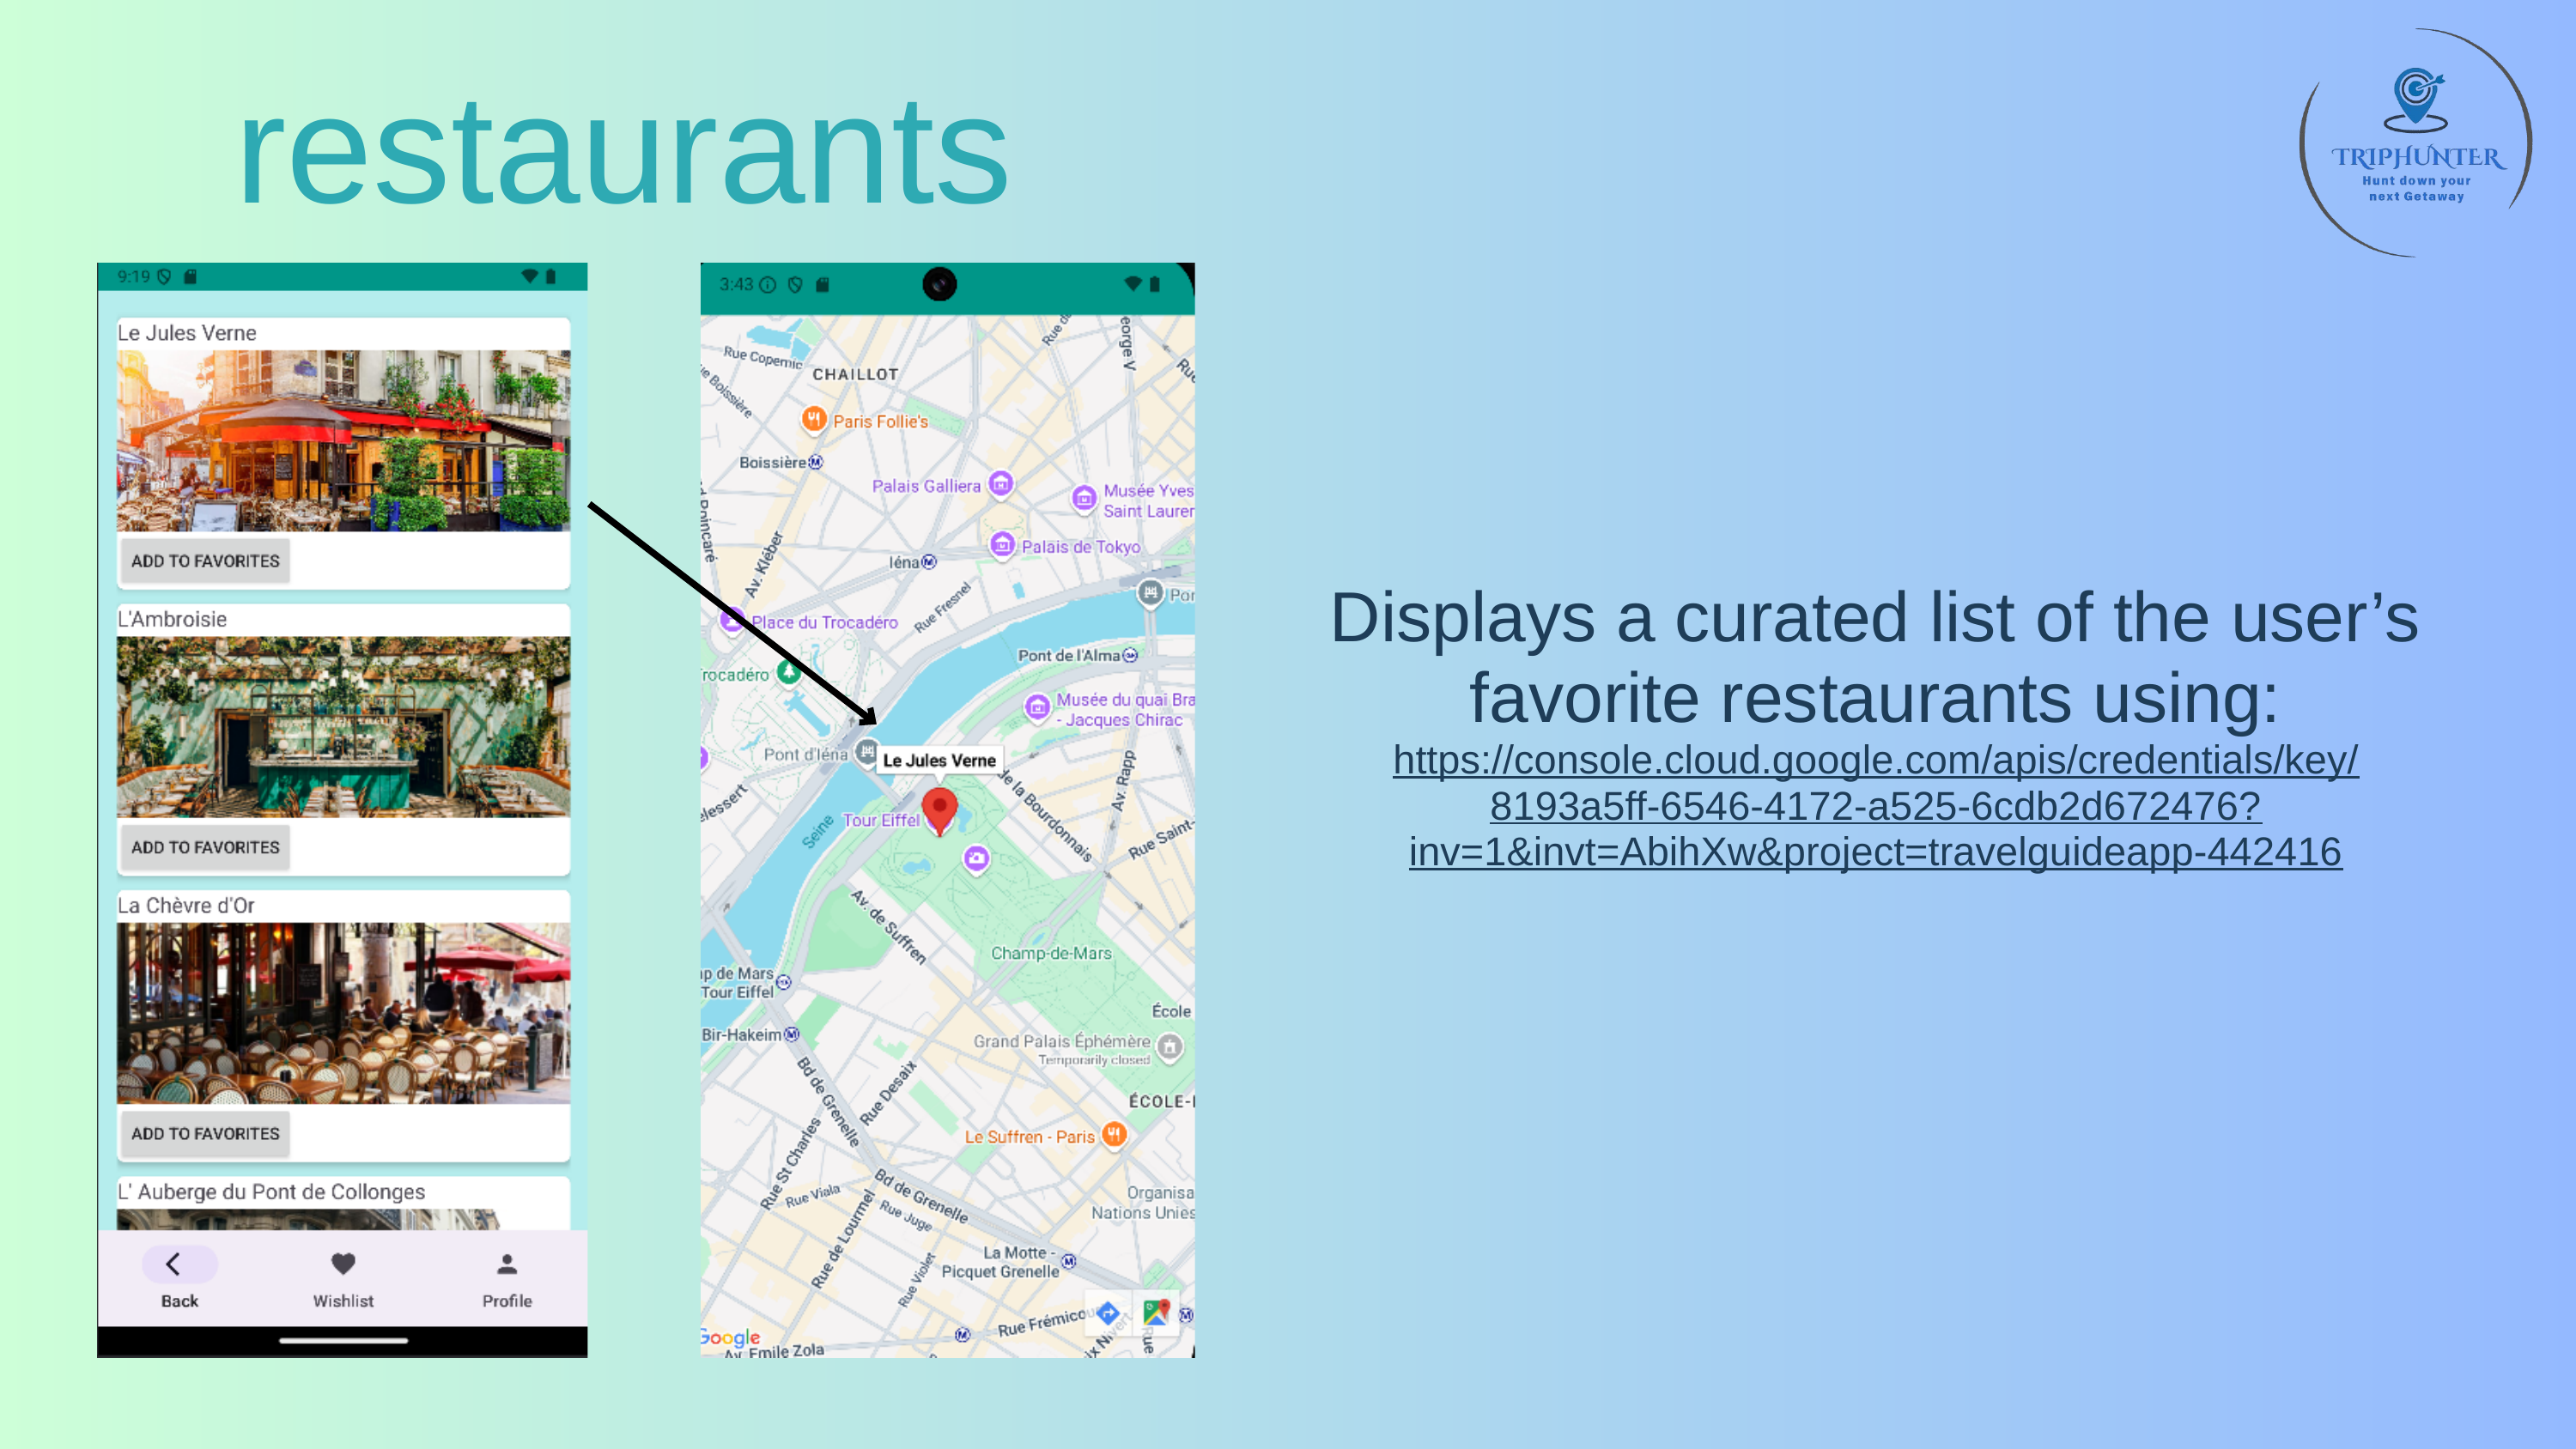

restaurants

Displays a curated list of the user’s favorite restaurants using:
https://console.cloud.google.com/apis/credentials/key/8193a5ff-6546-4172-a525-6cdb2d672476?inv=1&invt=AbihXw&project=travelguideapp-442416